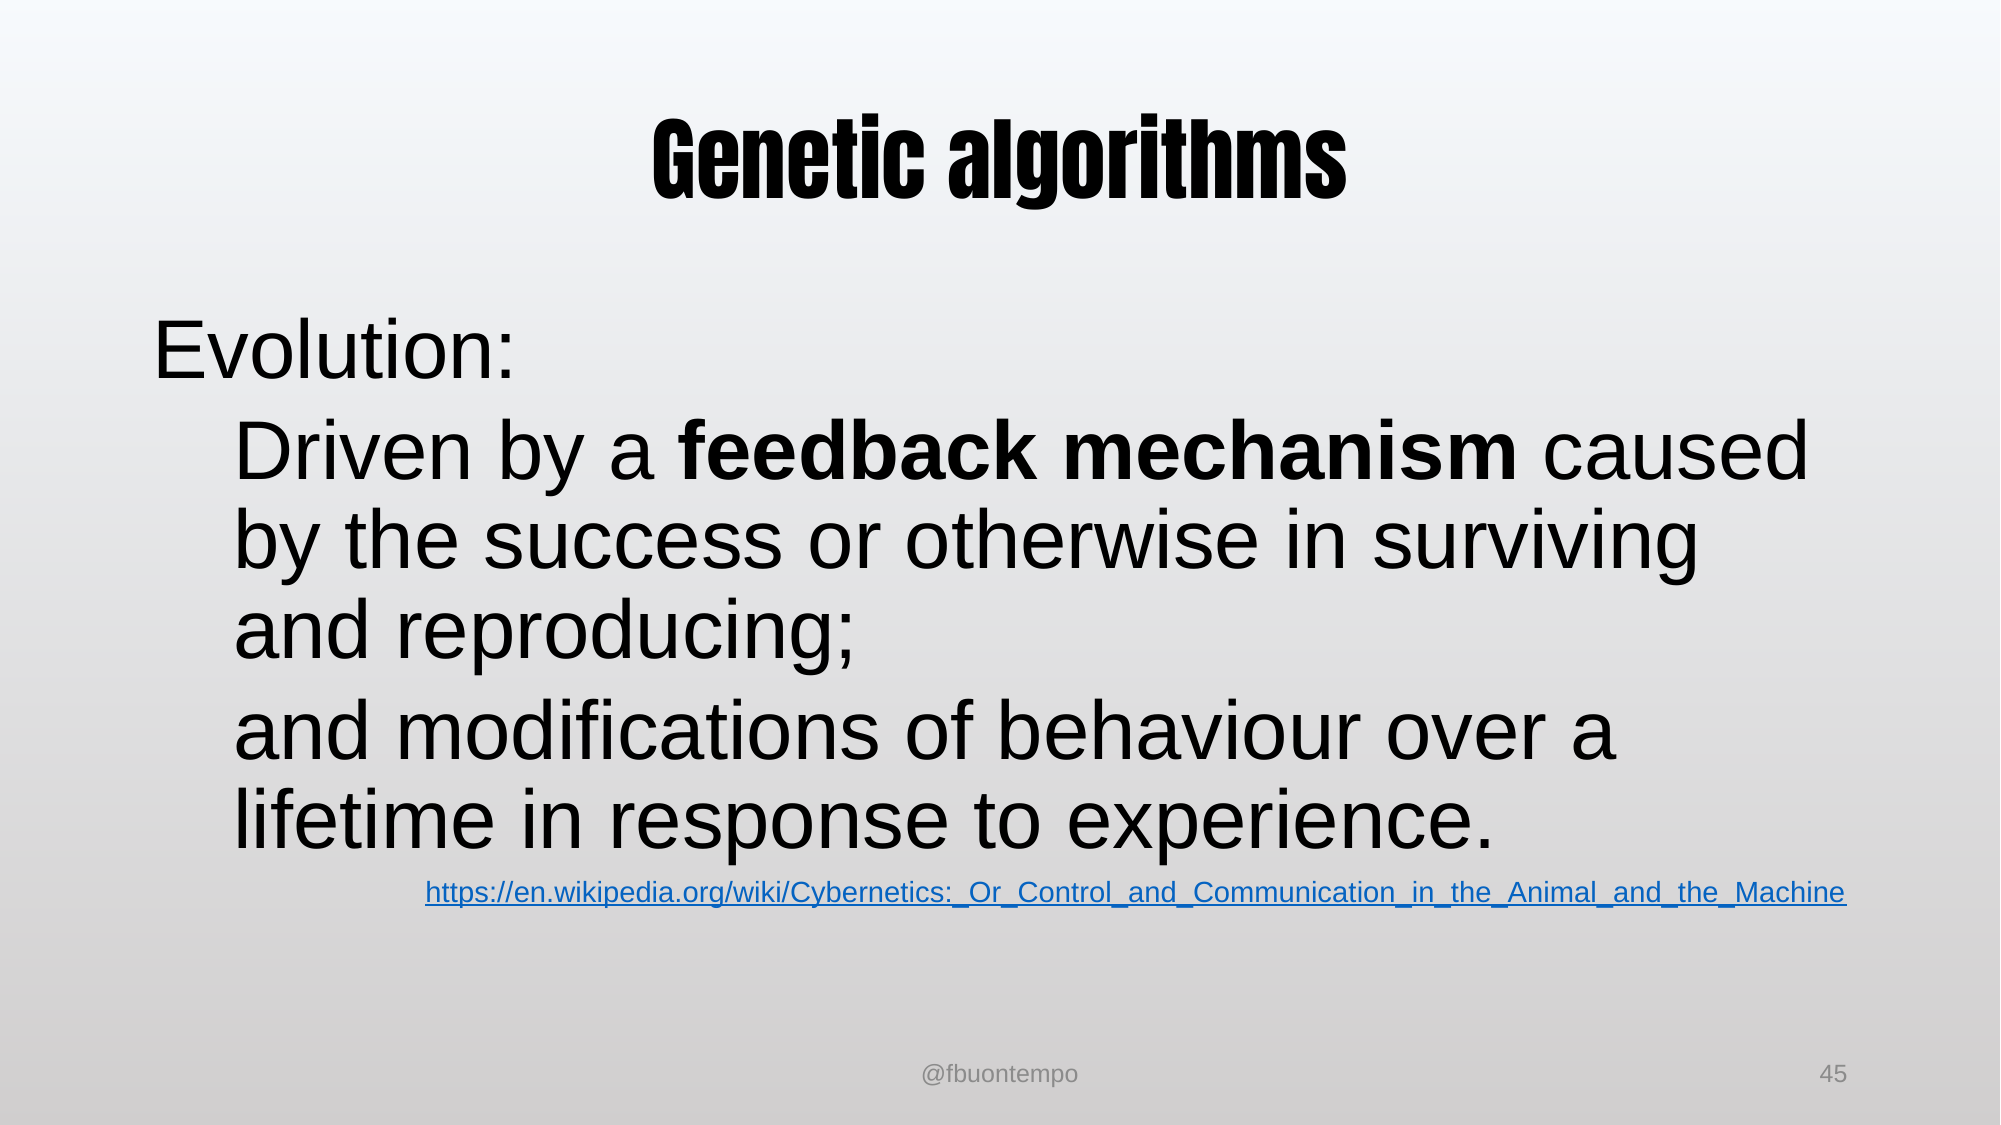

# Genetic algorithms
Evolution:
Driven by a feedback mechanism caused by the success or otherwise in surviving and reproducing;
and modifications of behaviour over a lifetime in response to experience.
https://en.wikipedia.org/wiki/Cybernetics:_Or_Control_and_Communication_in_the_Animal_and_the_Machine

@fbuontempo
45